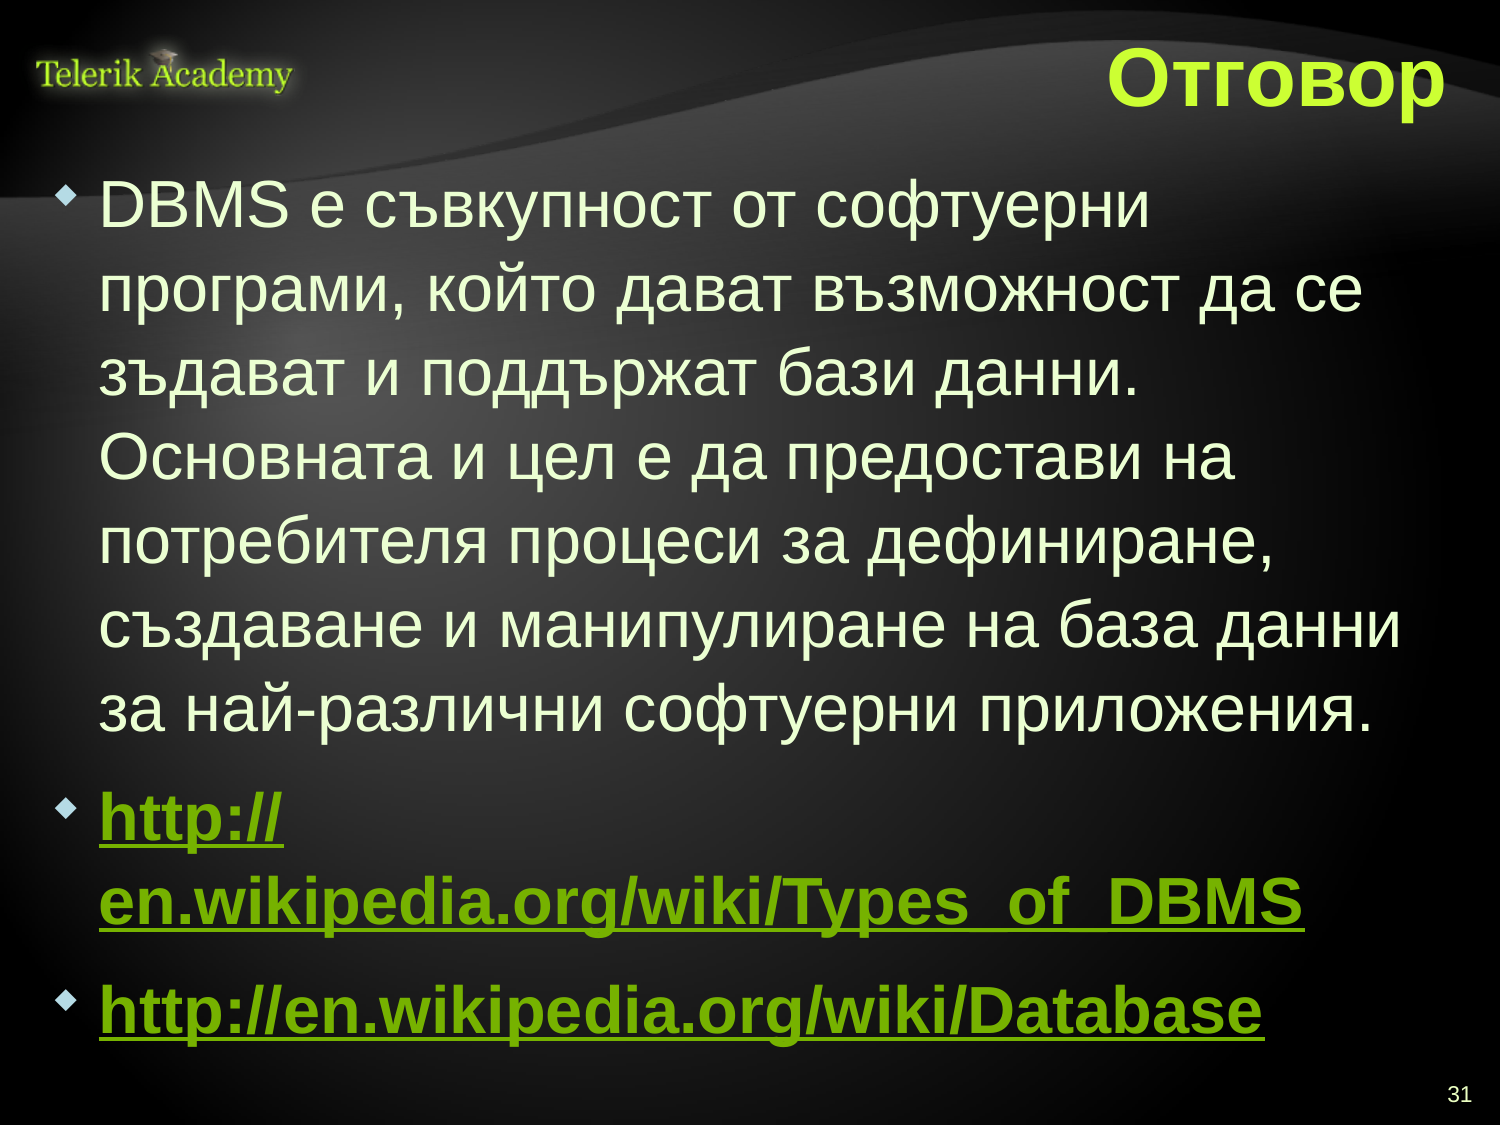

# Отговор
DBMS е съвкупност от софтуерни програми, който дават възможност да се зъдават и поддържат бази данни. Основната и цел е да предостави на потребителя процеси за дефиниране, създаване и манипулиране на база данни за най-различни софтуерни приложения.
http://en.wikipedia.org/wiki/Types_of_DBMS
http://en.wikipedia.org/wiki/Database
31